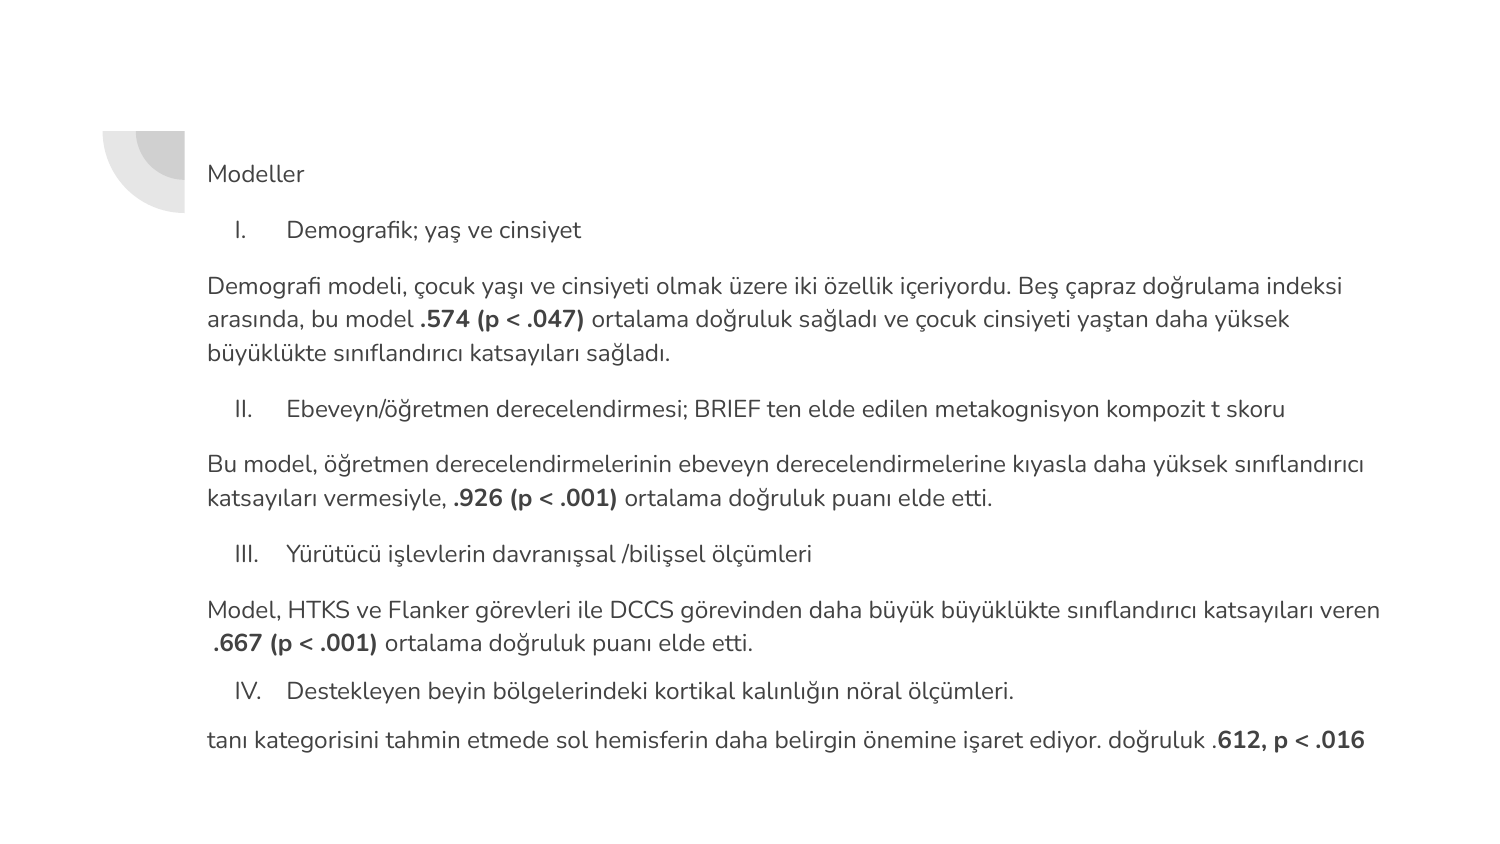

Modeller
Demografik; yaş ve cinsiyet
Demografi modeli, çocuk yaşı ve cinsiyeti olmak üzere iki özellik içeriyordu. Beş çapraz doğrulama indeksi arasında, bu model .574 (p < .047) ortalama doğruluk sağladı ve çocuk cinsiyeti yaştan daha yüksek büyüklükte sınıflandırıcı katsayıları sağladı.
Ebeveyn/öğretmen derecelendirmesi; BRIEF ten elde edilen metakognisyon kompozit t skoru
Bu model, öğretmen derecelendirmelerinin ebeveyn derecelendirmelerine kıyasla daha yüksek sınıflandırıcı katsayıları vermesiyle, .926 (p < .001) ortalama doğruluk puanı elde etti.
Yürütücü işlevlerin davranışsal /bilişsel ölçümleri
Model, HTKS ve Flanker görevleri ile DCCS görevinden daha büyük büyüklükte sınıflandırıcı katsayıları veren   .667 (p < .001) ortalama doğruluk puanı elde etti.
Destekleyen beyin bölgelerindeki kortikal kalınlığın nöral ölçümleri.
tanı kategorisini tahmin etmede sol hemisferin daha belirgin önemine işaret ediyor. doğruluk .612, p < .016